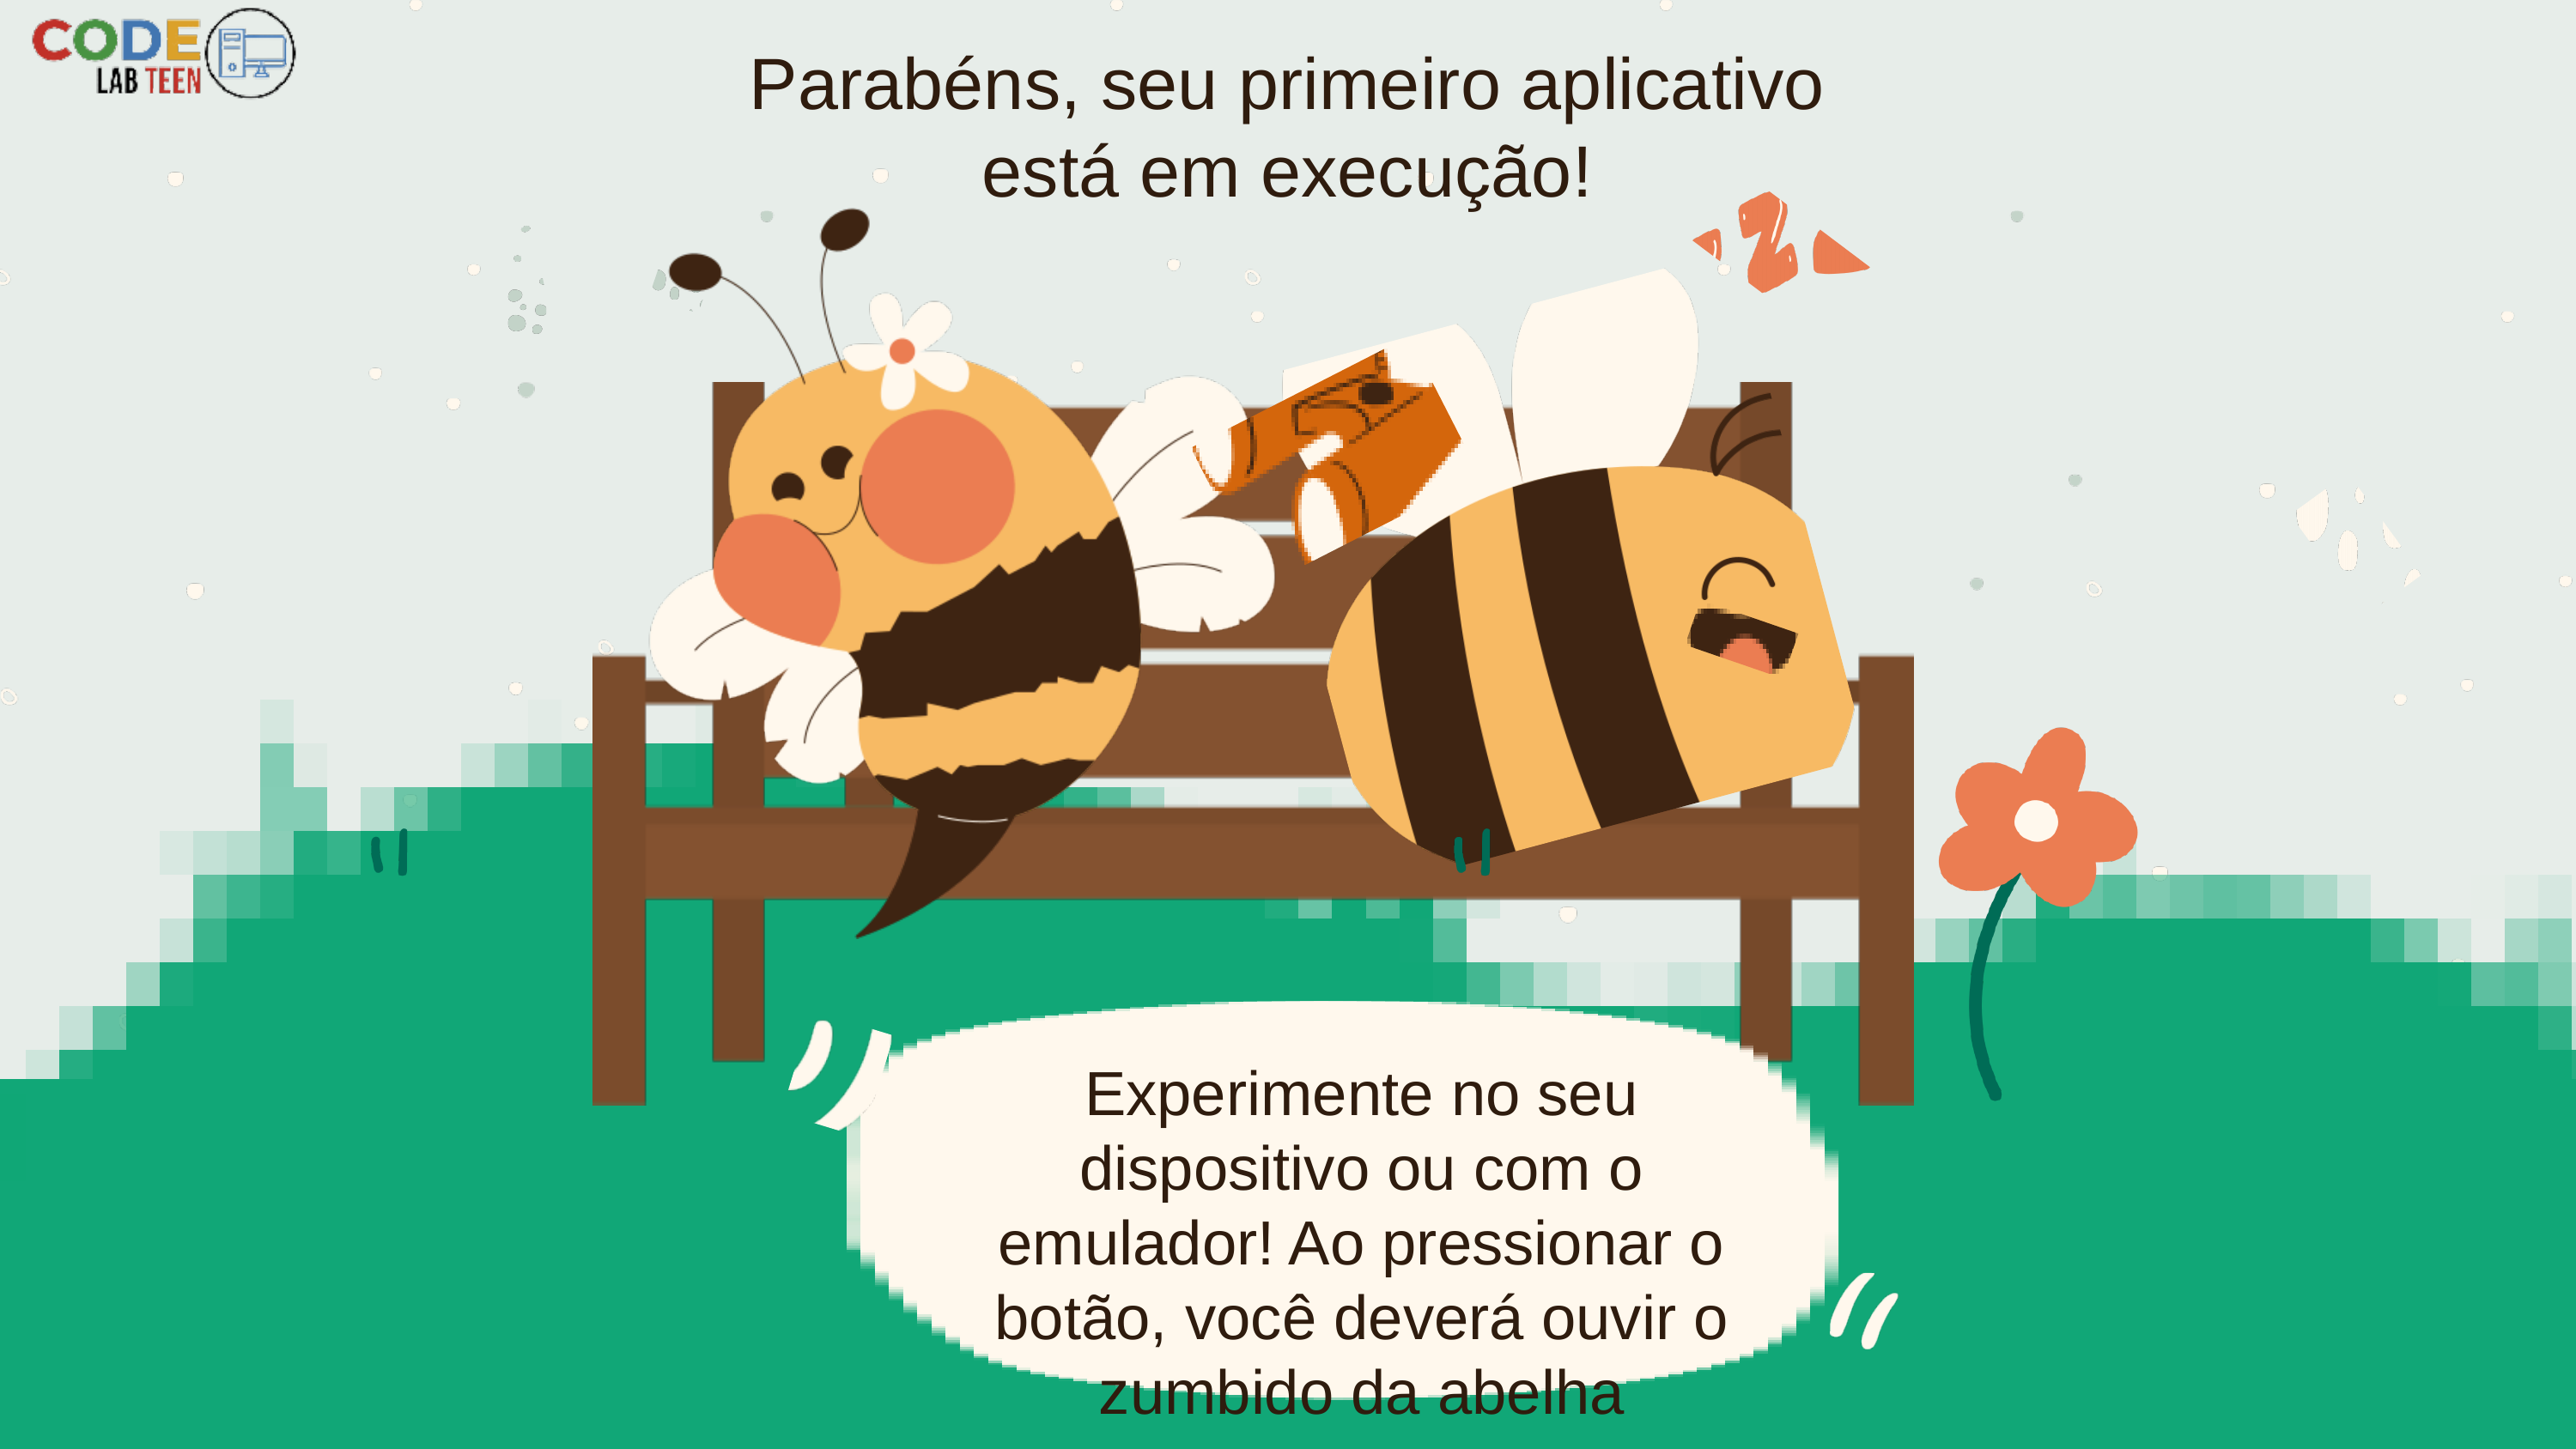

Parabéns, seu primeiro aplicativo está em execução!

Experimente no seu dispositivo ou com o emulador! Ao pressionar o botão, você deverá ouvir o zumbido da abelha